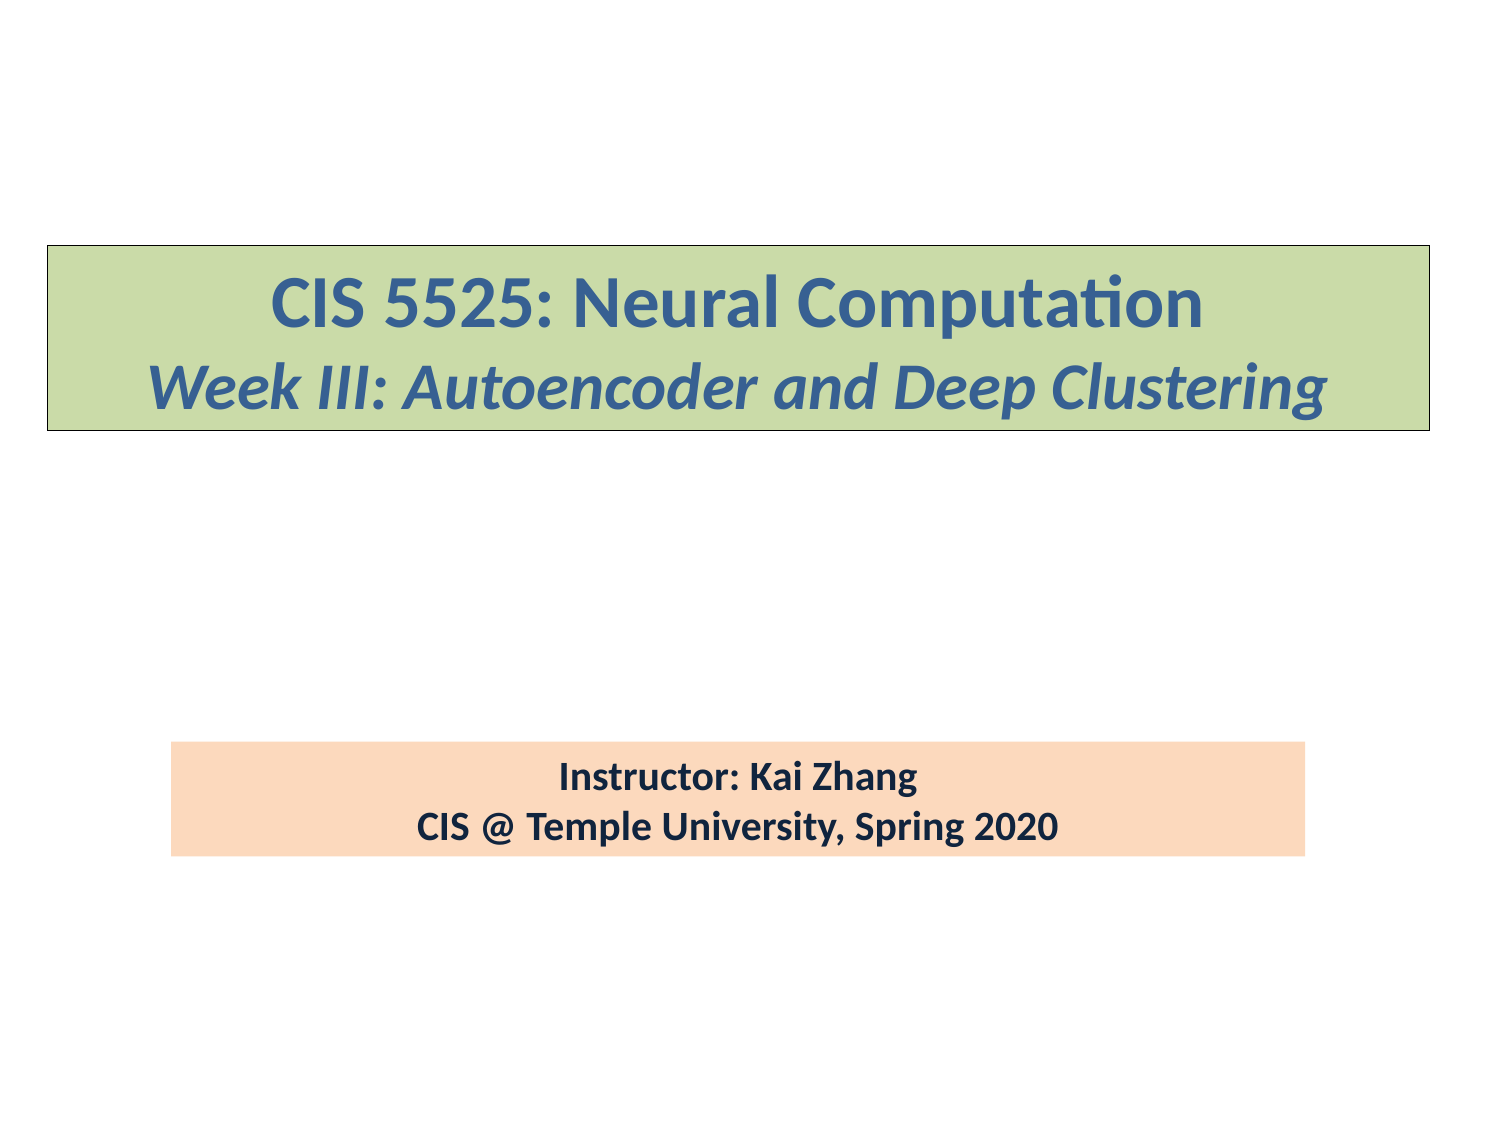

CIS 5525: Neural Computation
Week III: Autoencoder and Deep Clustering
Instructor: Kai Zhang
CIS @ Temple University, Spring 2020